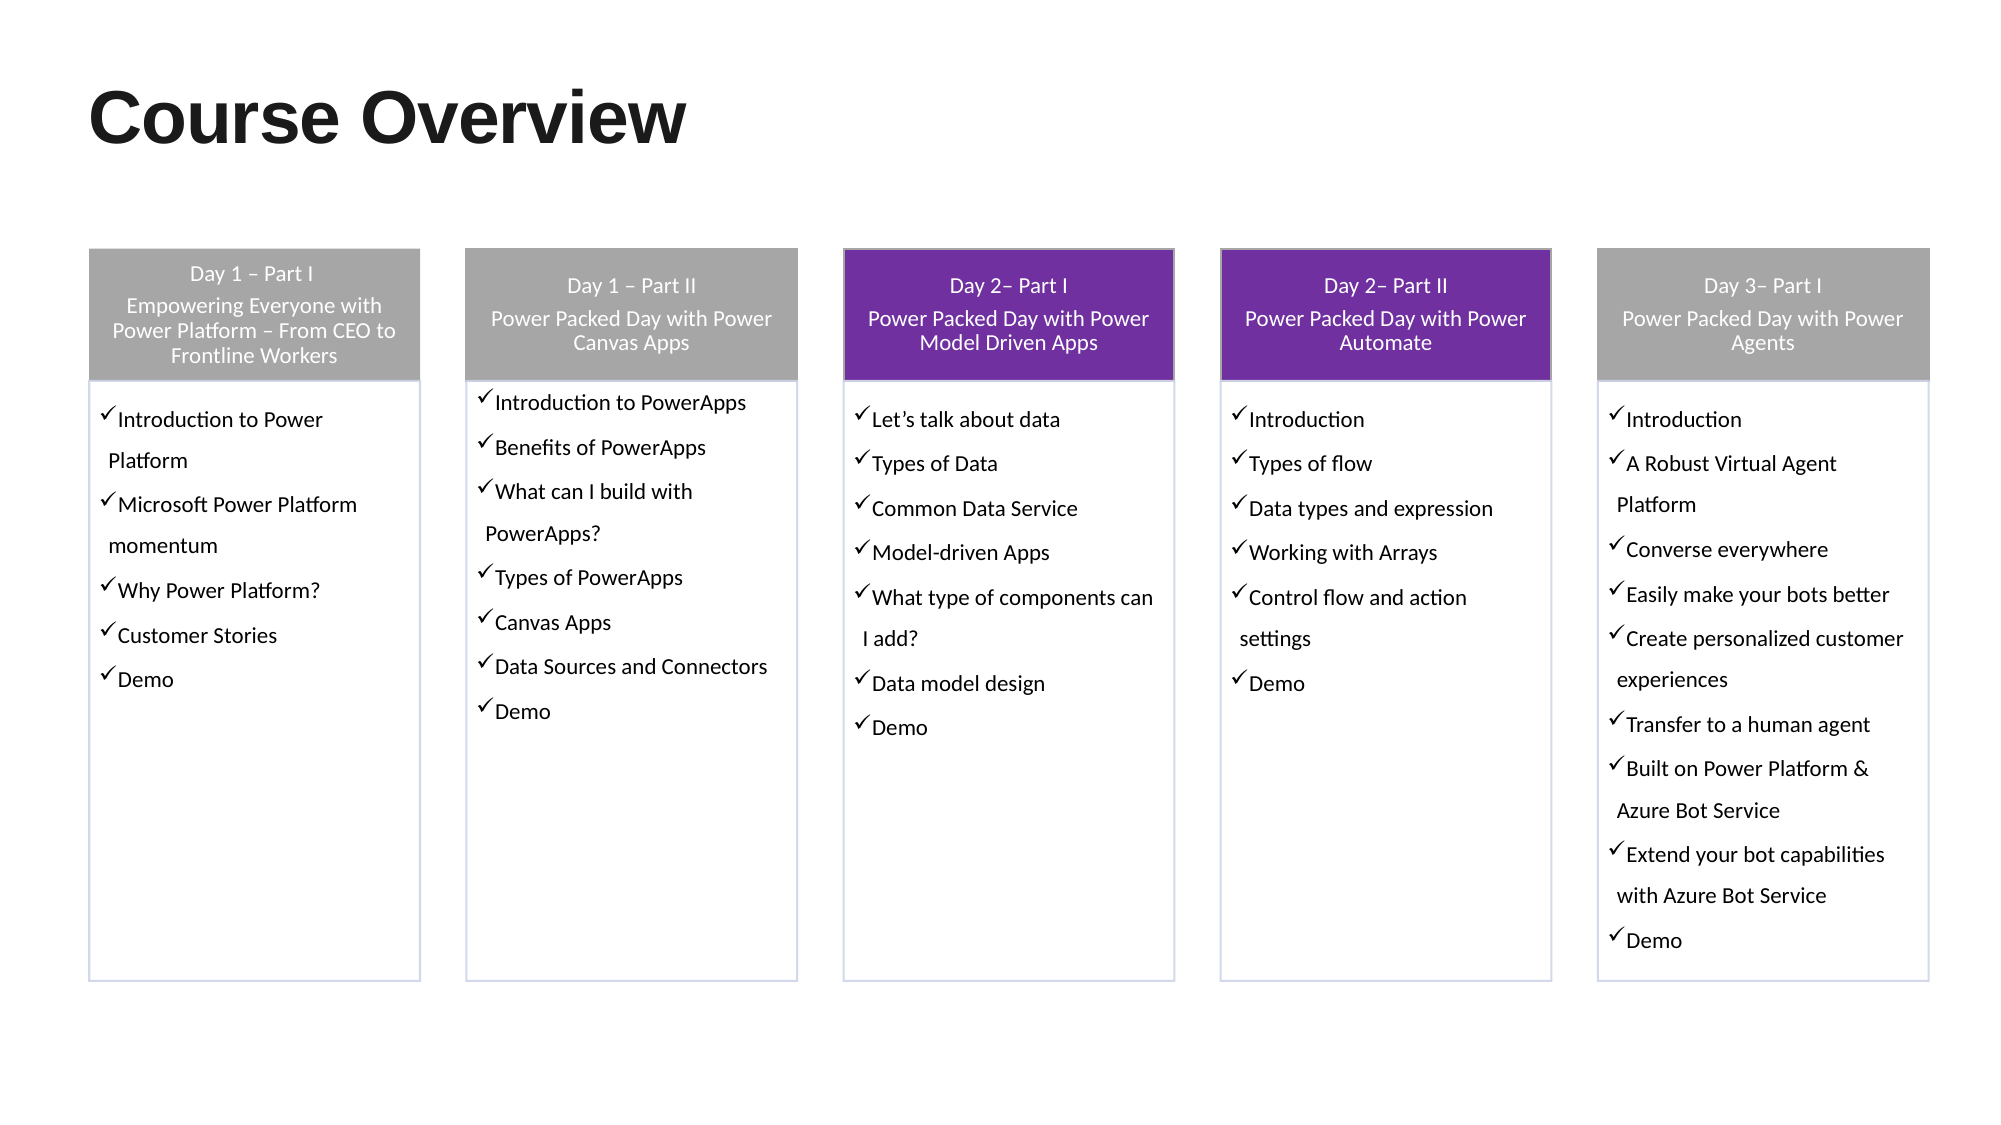

# Course Overview
Day 1 – Part I
Empowering Everyone with Power Platform – From CEO to Frontline Workers
Introduction to Power Platform
Microsoft Power Platform momentum
Why Power Platform?
Customer Stories
Demo
Day 1 – Part II
Power Packed Day with Power Canvas Apps
Introduction to PowerApps
Benefits of PowerApps
What can I build with PowerApps?
Types of PowerApps
Canvas Apps
Data Sources and Connectors
Demo
Day 2– Part I
Power Packed Day with Power Model Driven Apps
Let’s talk about data
Types of Data
Common Data Service
Model-driven Apps
What type of components can I add?
Data model design
Demo
Day 2– Part II
Power Packed Day with Power Automate
Introduction
Types of flow
Data types and expression
Working with Arrays
Control flow and action settings
Demo
Day 3– Part I
Power Packed Day with Power Agents
Introduction
A Robust Virtual Agent Platform
Converse everywhere
Easily make your bots better
Create personalized customer experiences
Transfer to a human agent
Built on Power Platform & Azure Bot Service
Extend your bot capabilities with Azure Bot Service
Demo